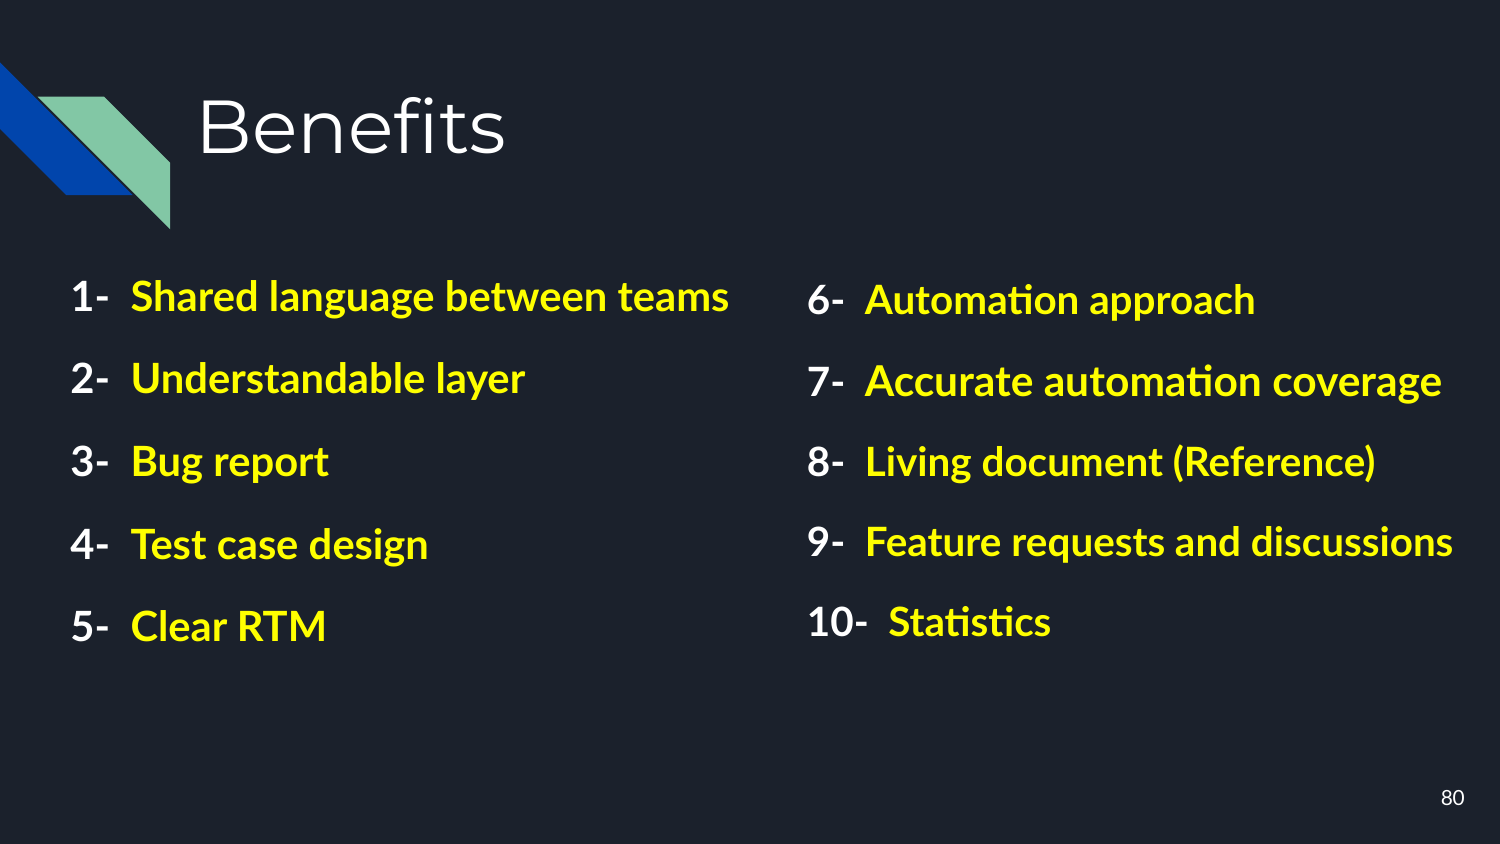

# Benefits
1-  Shared language between teams
2-  Understandable layer
3-  Bug report
4-  Test case design
5-  Clear RTM

6-  Automation approach
7-  Accurate automation coverage
8-  Living document (Reference)
9-  Feature requests and discussions
10-  Statistics

80